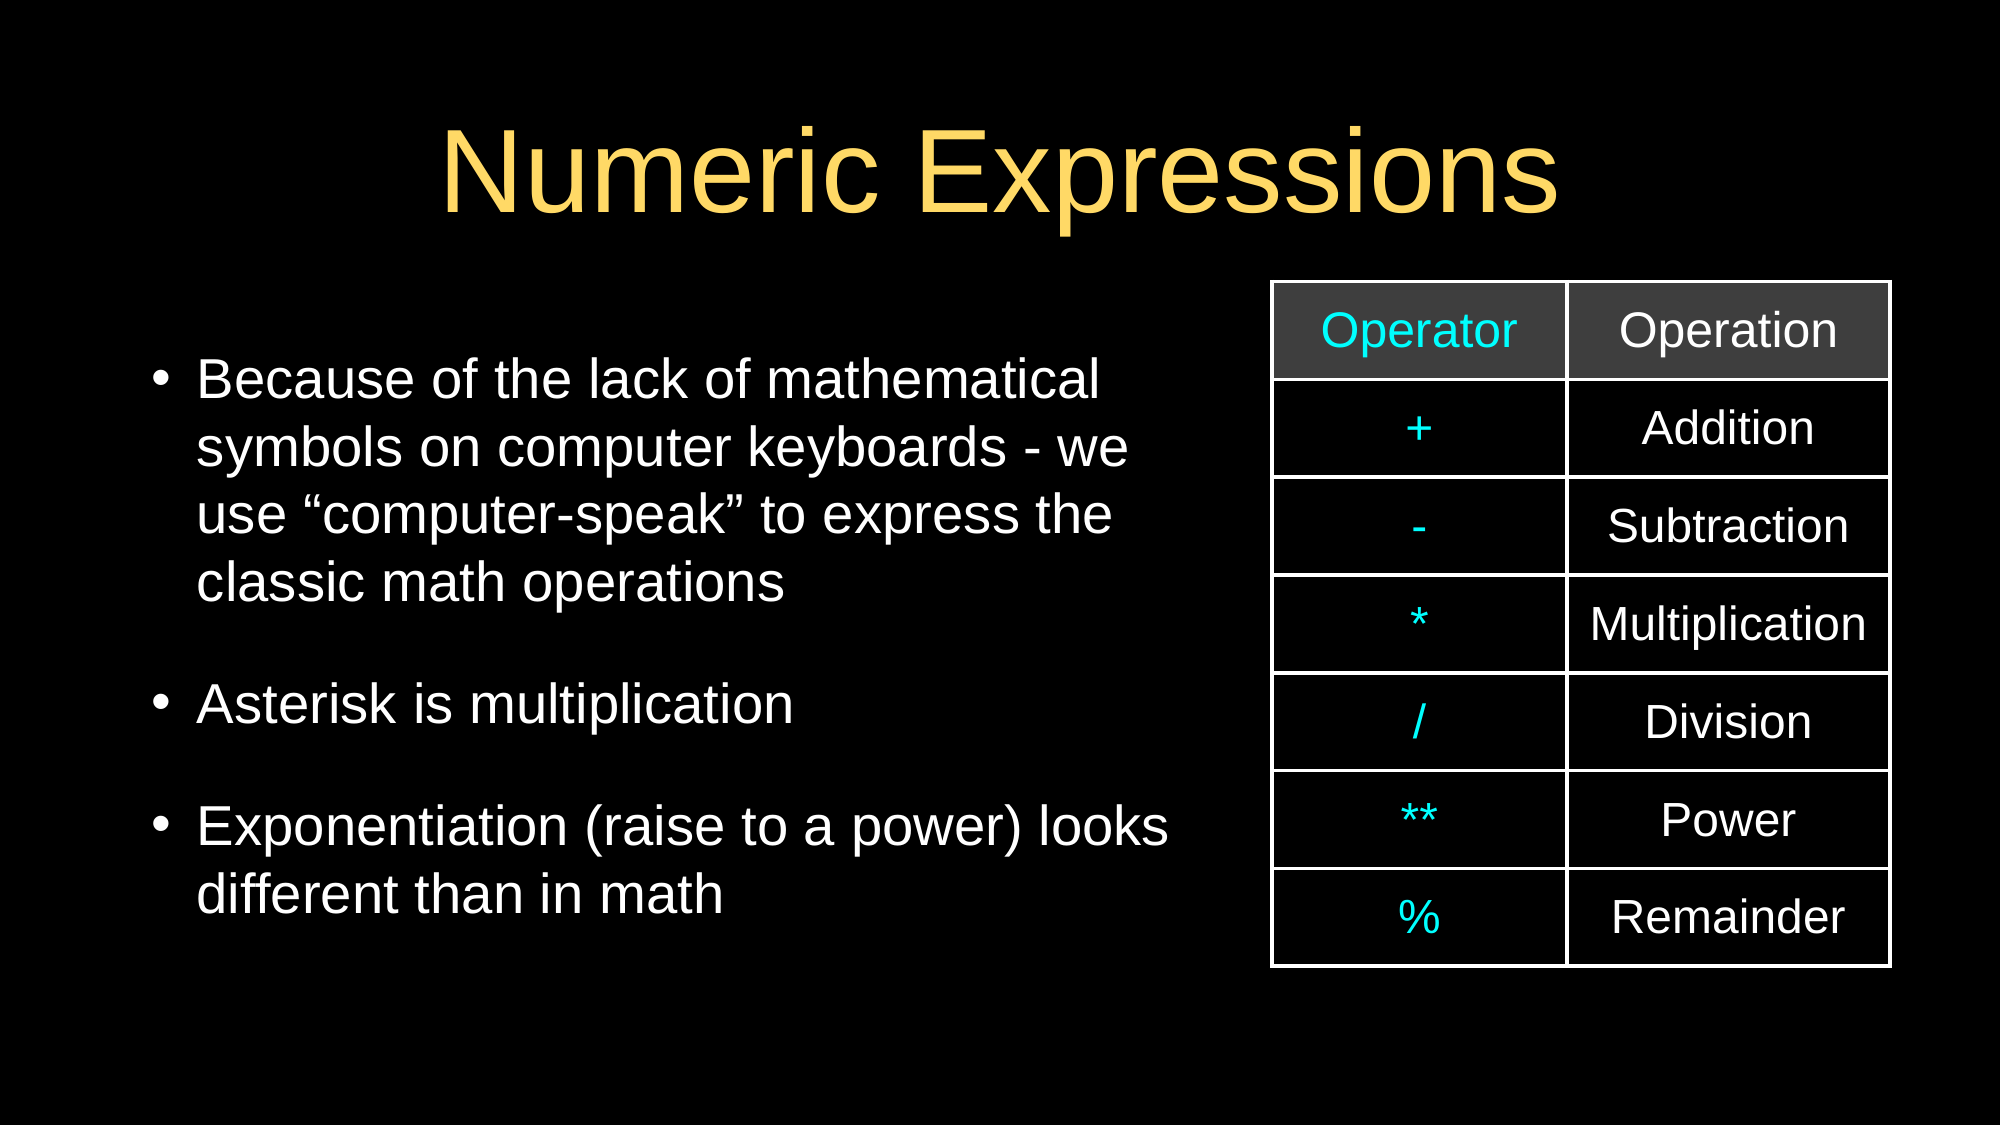

# Numeric Expressions
Because of the lack of mathematical symbols on computer keyboards - we use “computer-speak” to express the classic math operations
Asterisk is multiplication
Exponentiation (raise to a power) looks different than in math
| Operator | Operation |
| --- | --- |
| + | Addition |
| - | Subtraction |
| \* | Multiplication |
| / | Division |
| \*\* | Power |
| % | Remainder |